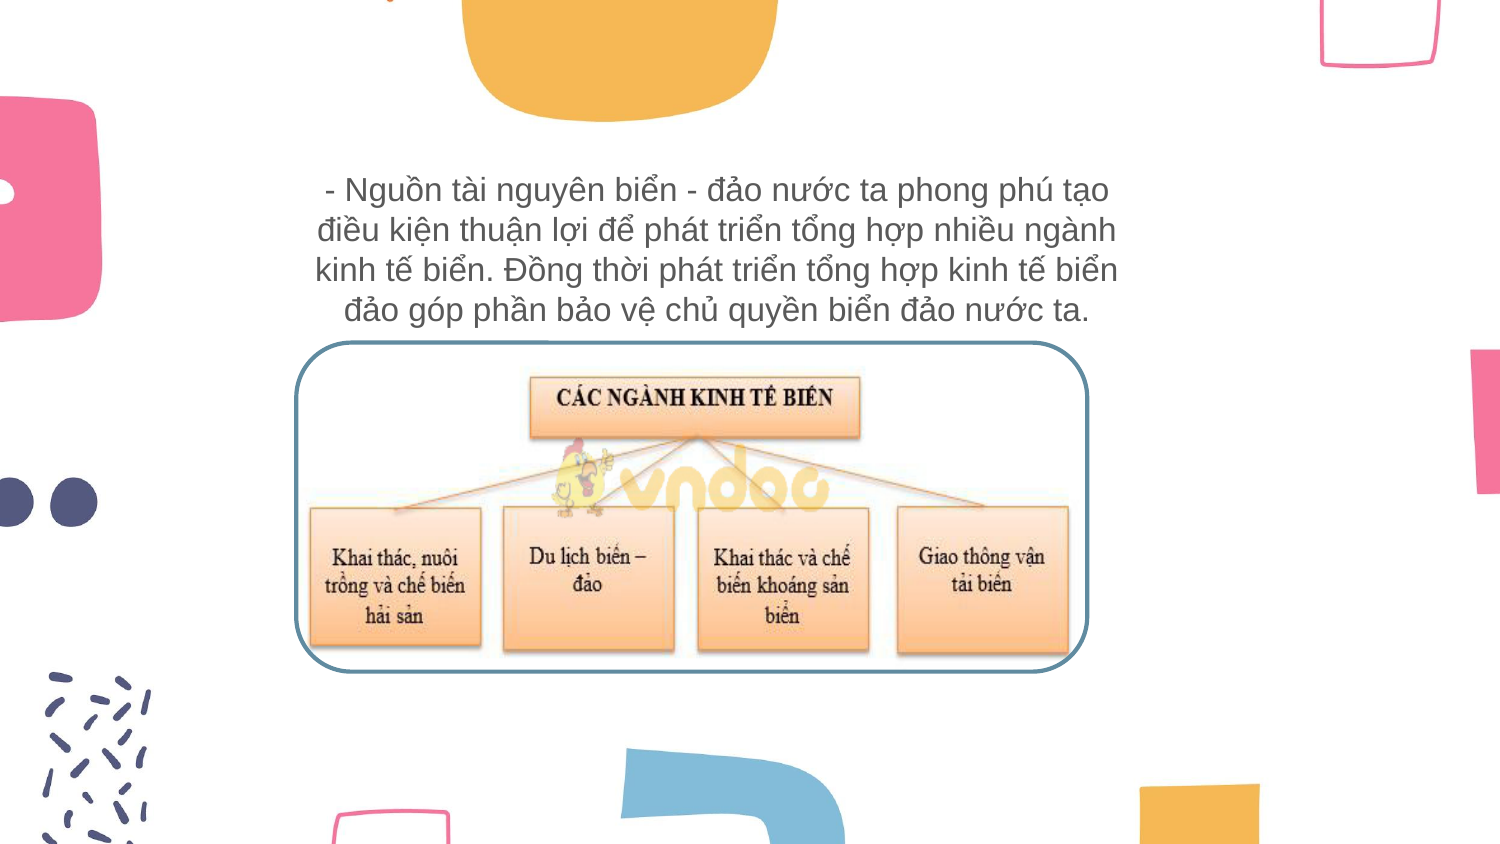

- Nguồn tài nguyên biển - đảo nước ta phong phú tạo điều kiện thuận lợi để phát triển tổng hợp nhiều ngành kinh tế biển. Đồng thời phát triển tổng hợp kinh tế biển đảo góp phần bảo vệ chủ quyền biển đảo nước ta.